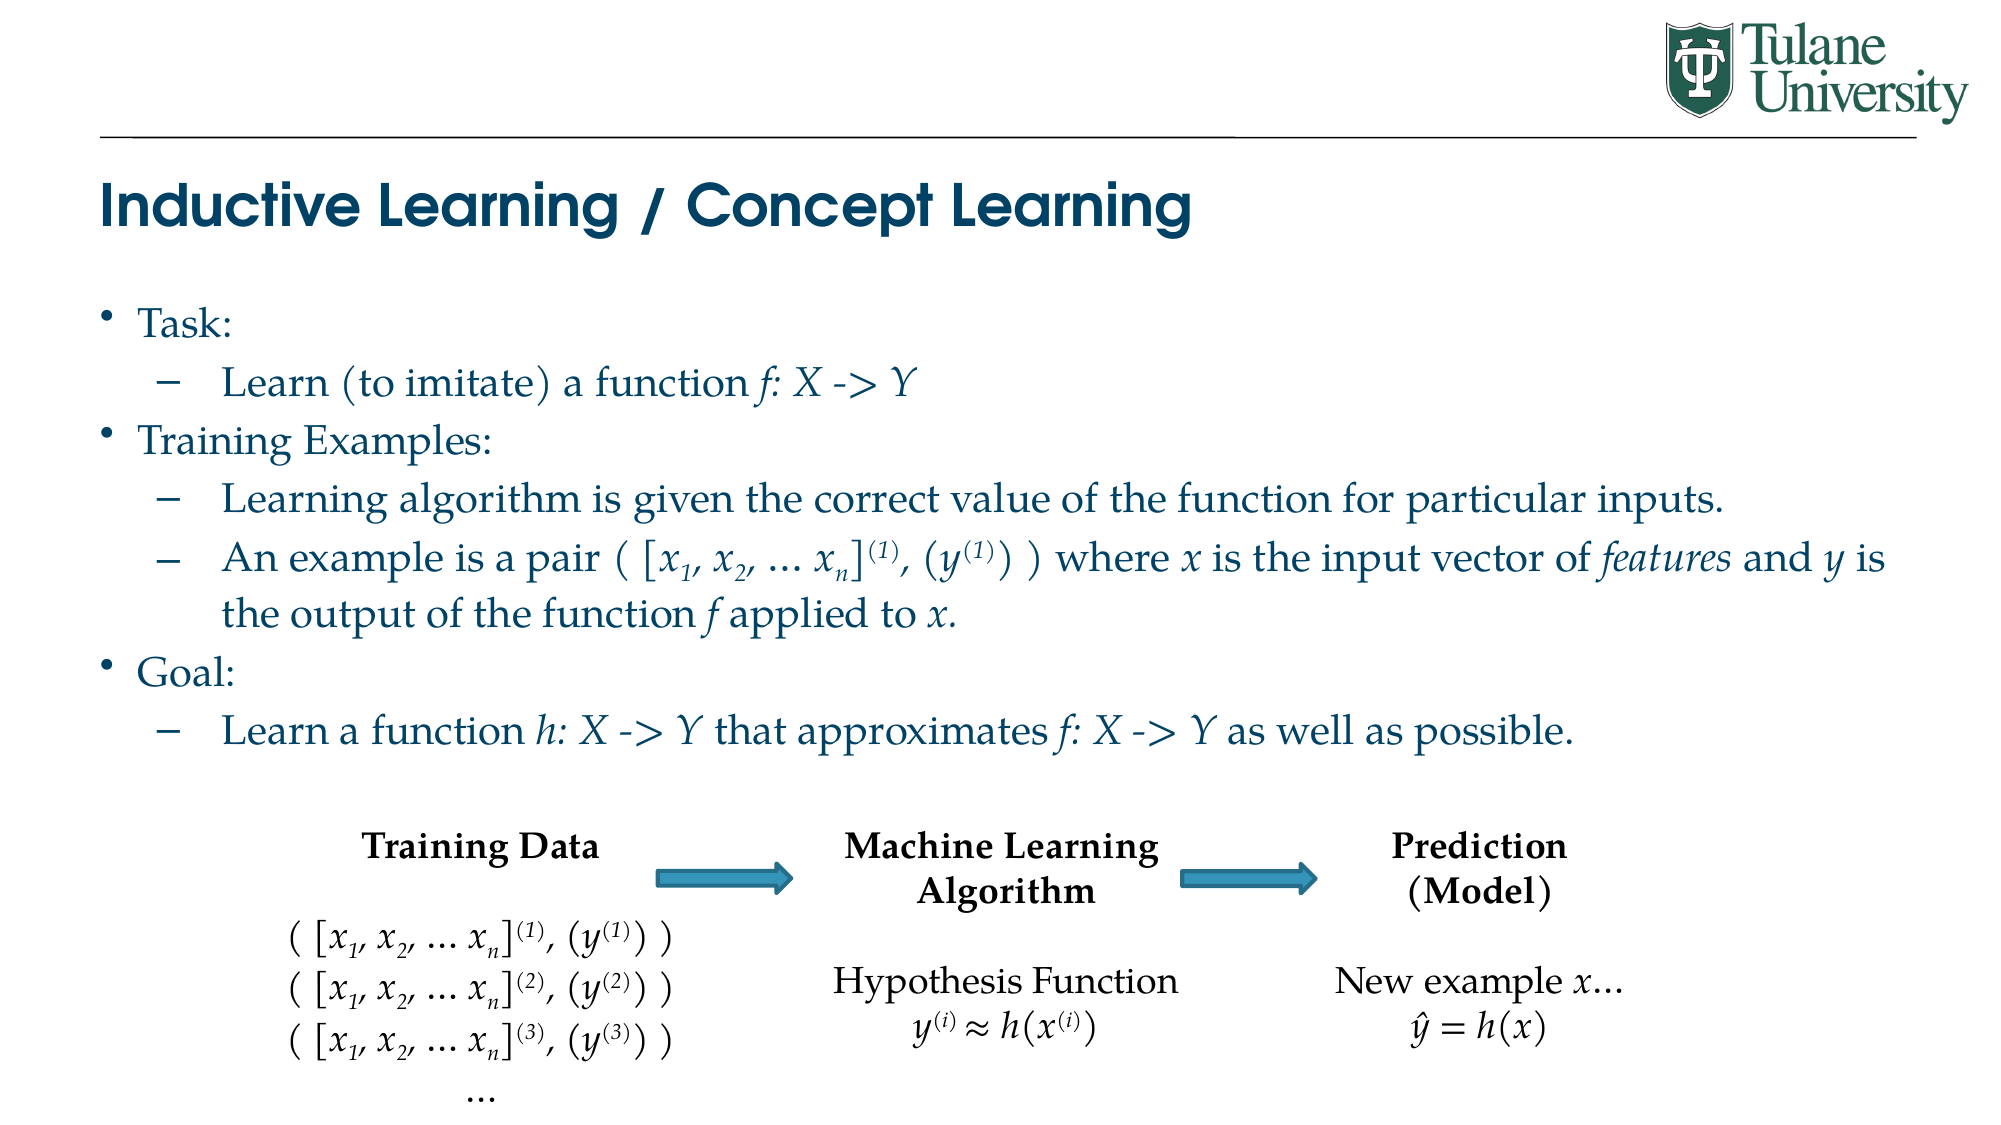

# Inductive Learning / Concept Learning
Task:
Learn (to imitate) a function f: X -> Y
Training Examples:
Learning algorithm is given the correct value of the function for particular inputs.
An example is a pair ( [x1, x2, … xn](1), (y(1)) ) where x is the input vector of features and y is the output of the function f applied to x.
Goal:
Learn a function h: X -> Y that approximates f: X -> Y as well as possible.

Prediction
(Model)

New example x…
ŷ = h(x)

Training Data

( [x1, x2, … xn](1), (y(1)) )
( [x1, x2, … xn](2), (y(2)) )
( [x1, x2, … xn](3), (y(3)) )
…

Machine Learning
Algorithm

Hypothesis Function
y(i) ≈ h(x(i))